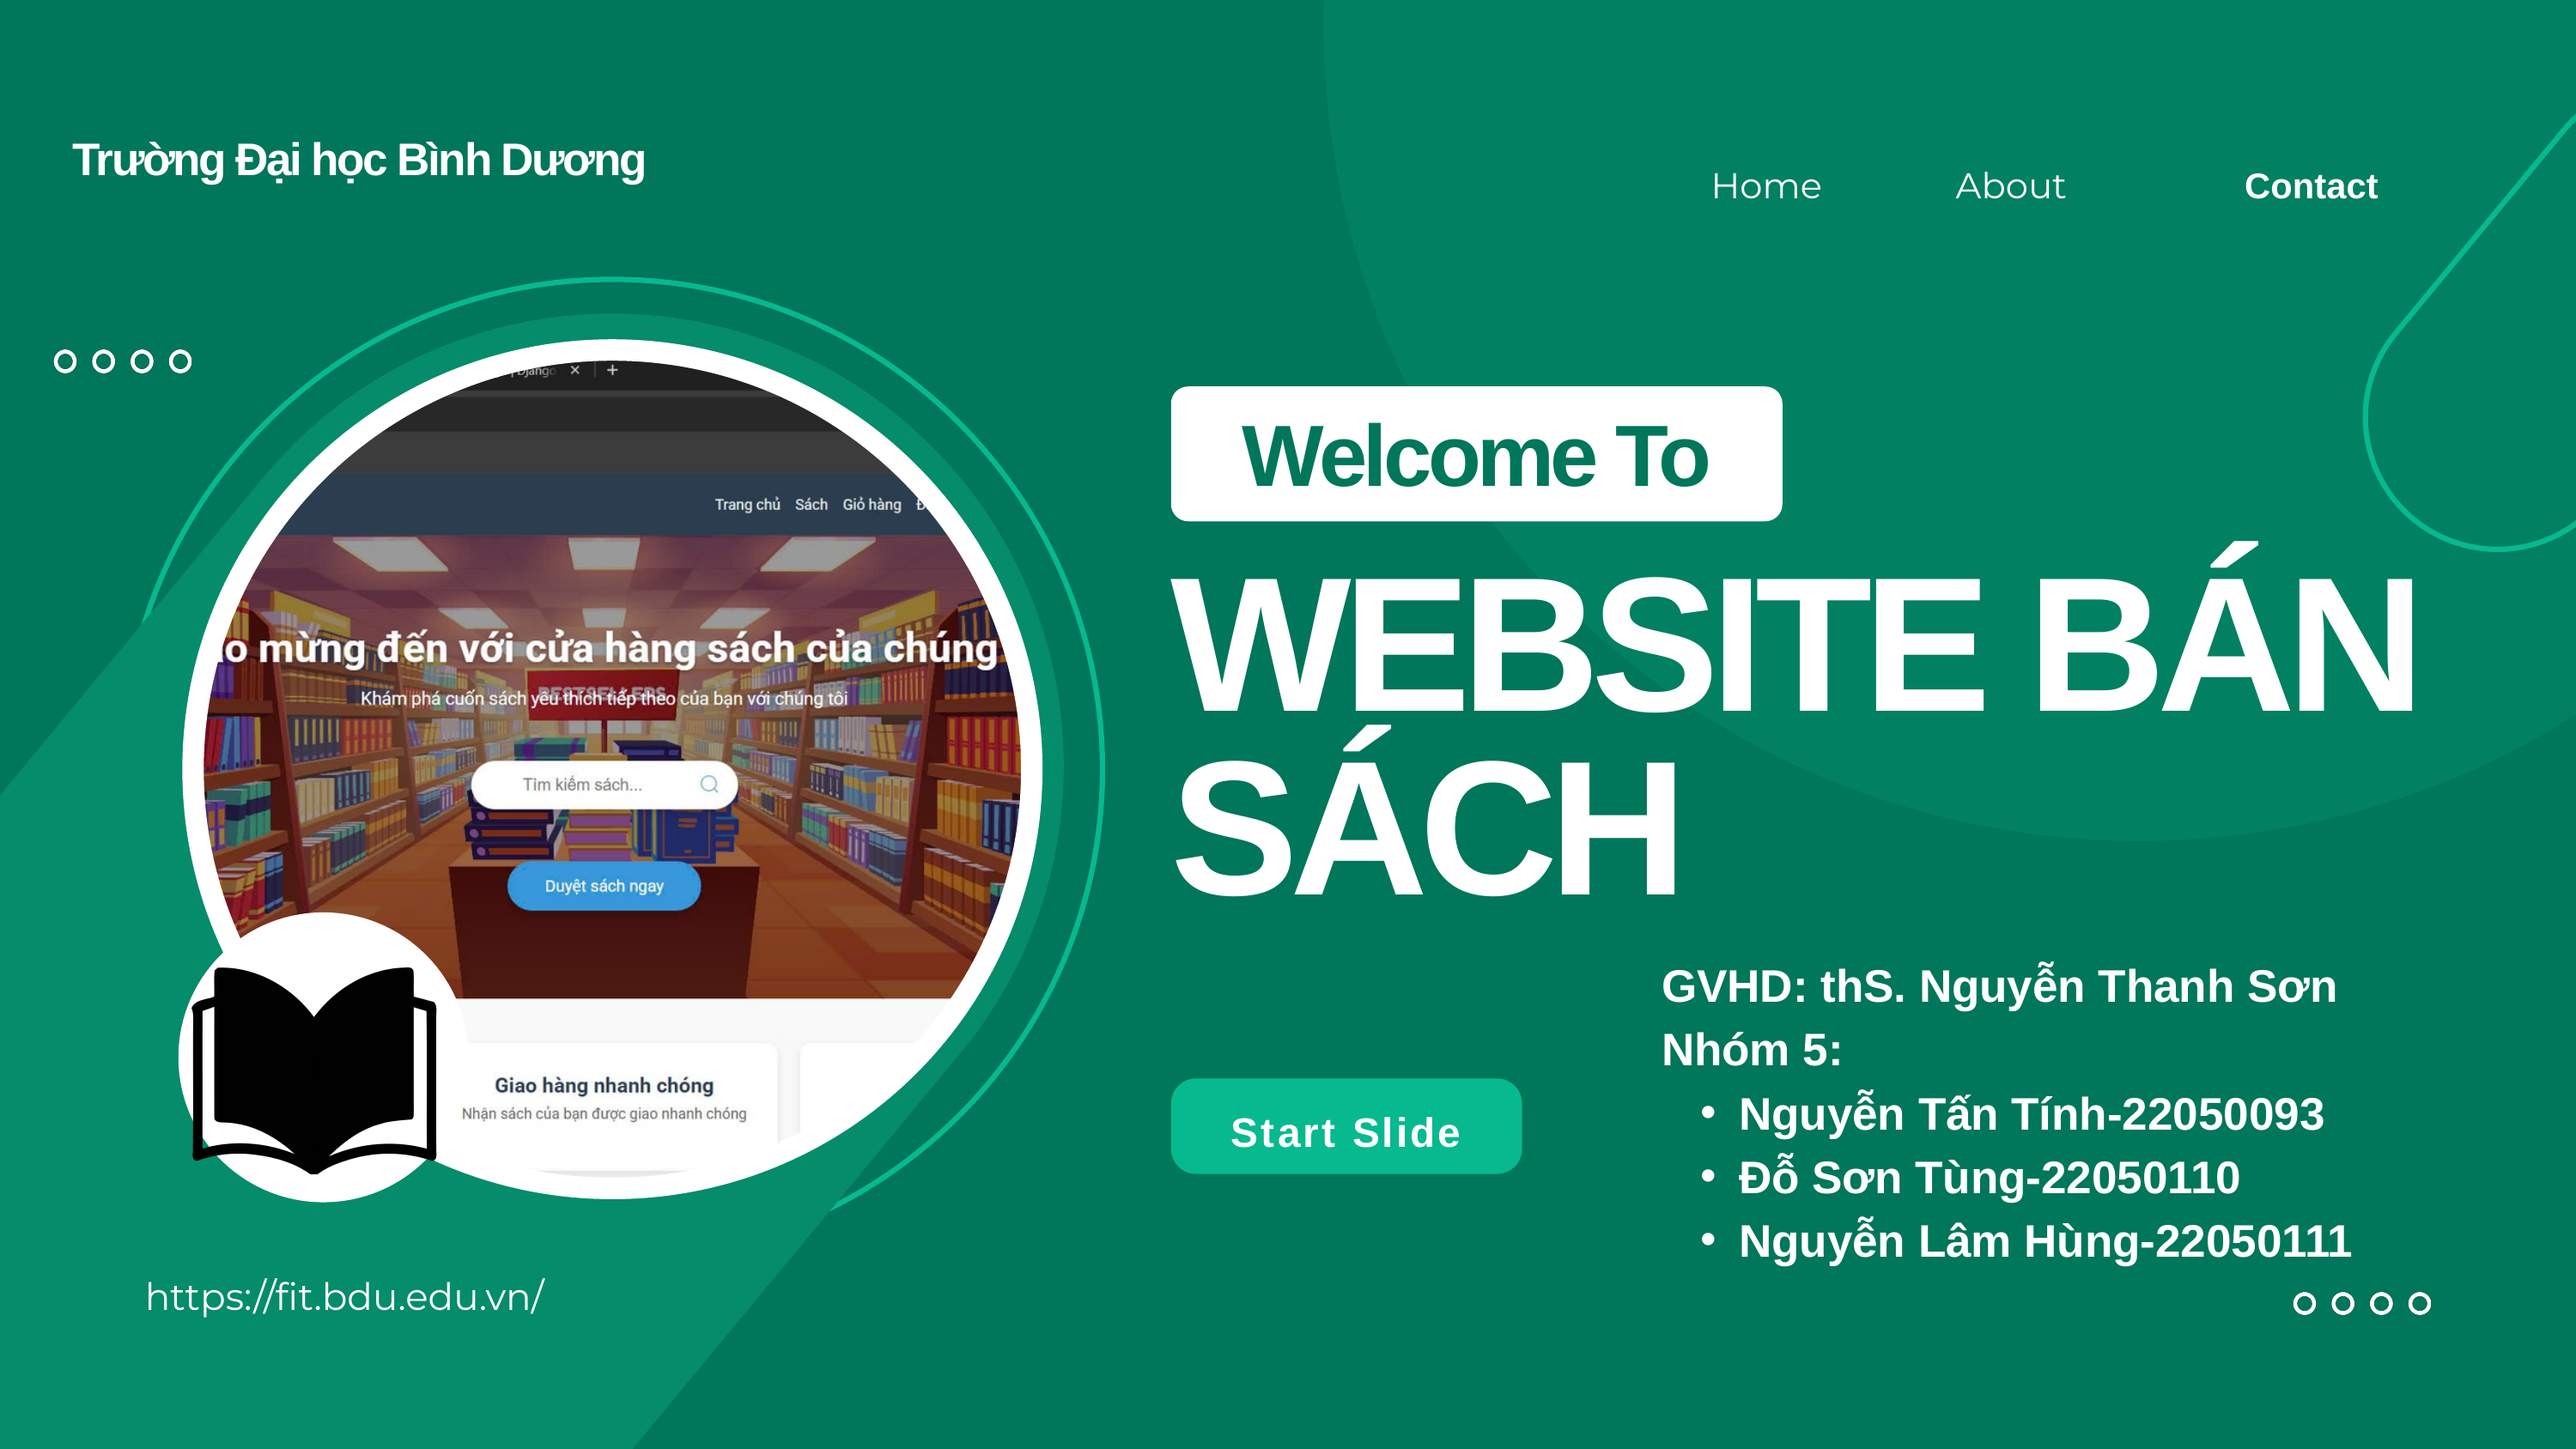

Trường Đại học Bình Dương
Home
About
Contact

Welcome To
WEBSITE BÁN SÁCH

GVHD: thS. Nguyễn Thanh Sơn
Nhóm 5:
Nguyễn Tấn Tính-22050093
Đỗ Sơn Tùng-22050110
Nguyễn Lâm Hùng-22050111

Start Slide
https://fit.bdu.edu.vn/